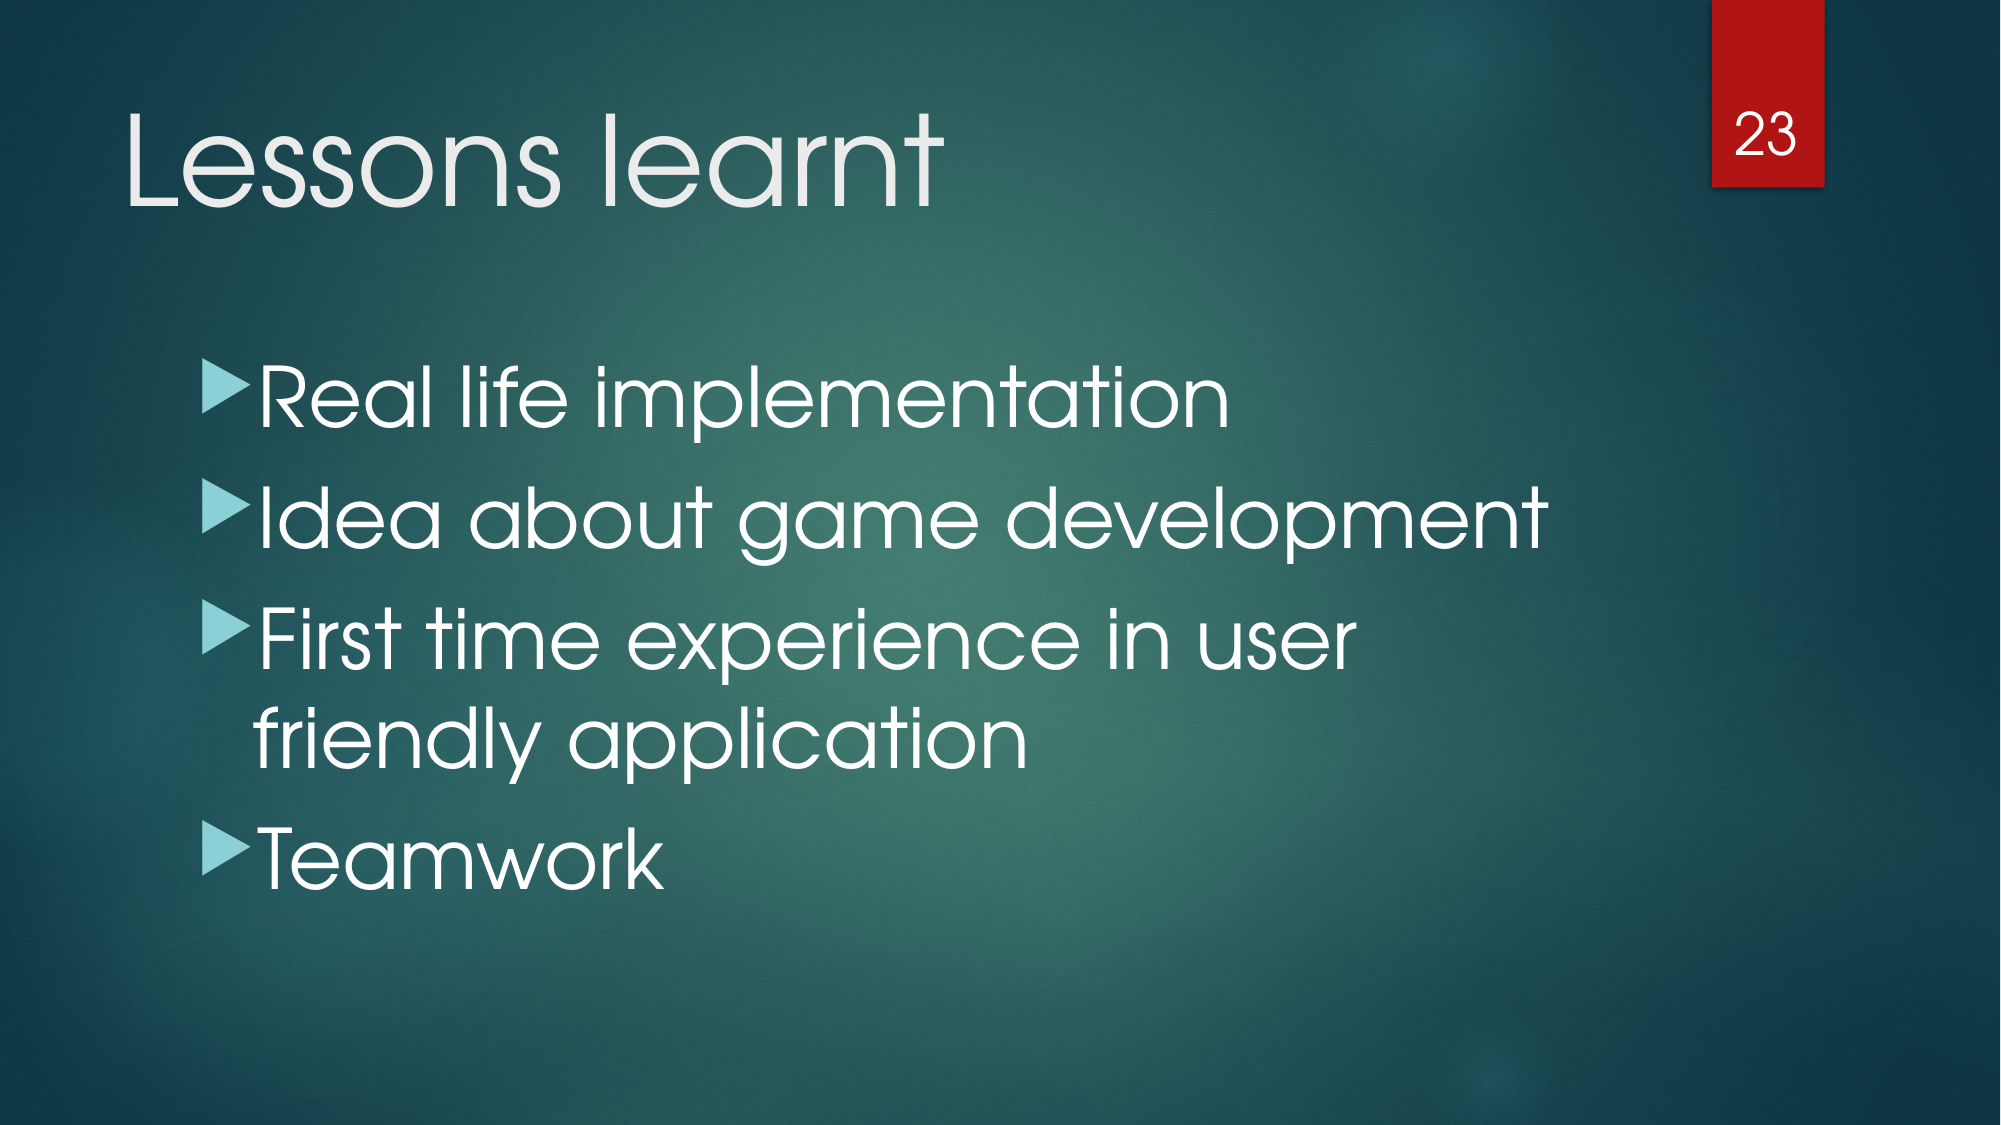

23
# Lessons learnt
Real life implementation
Idea about game development
First time experience in user friendly application
Teamwork